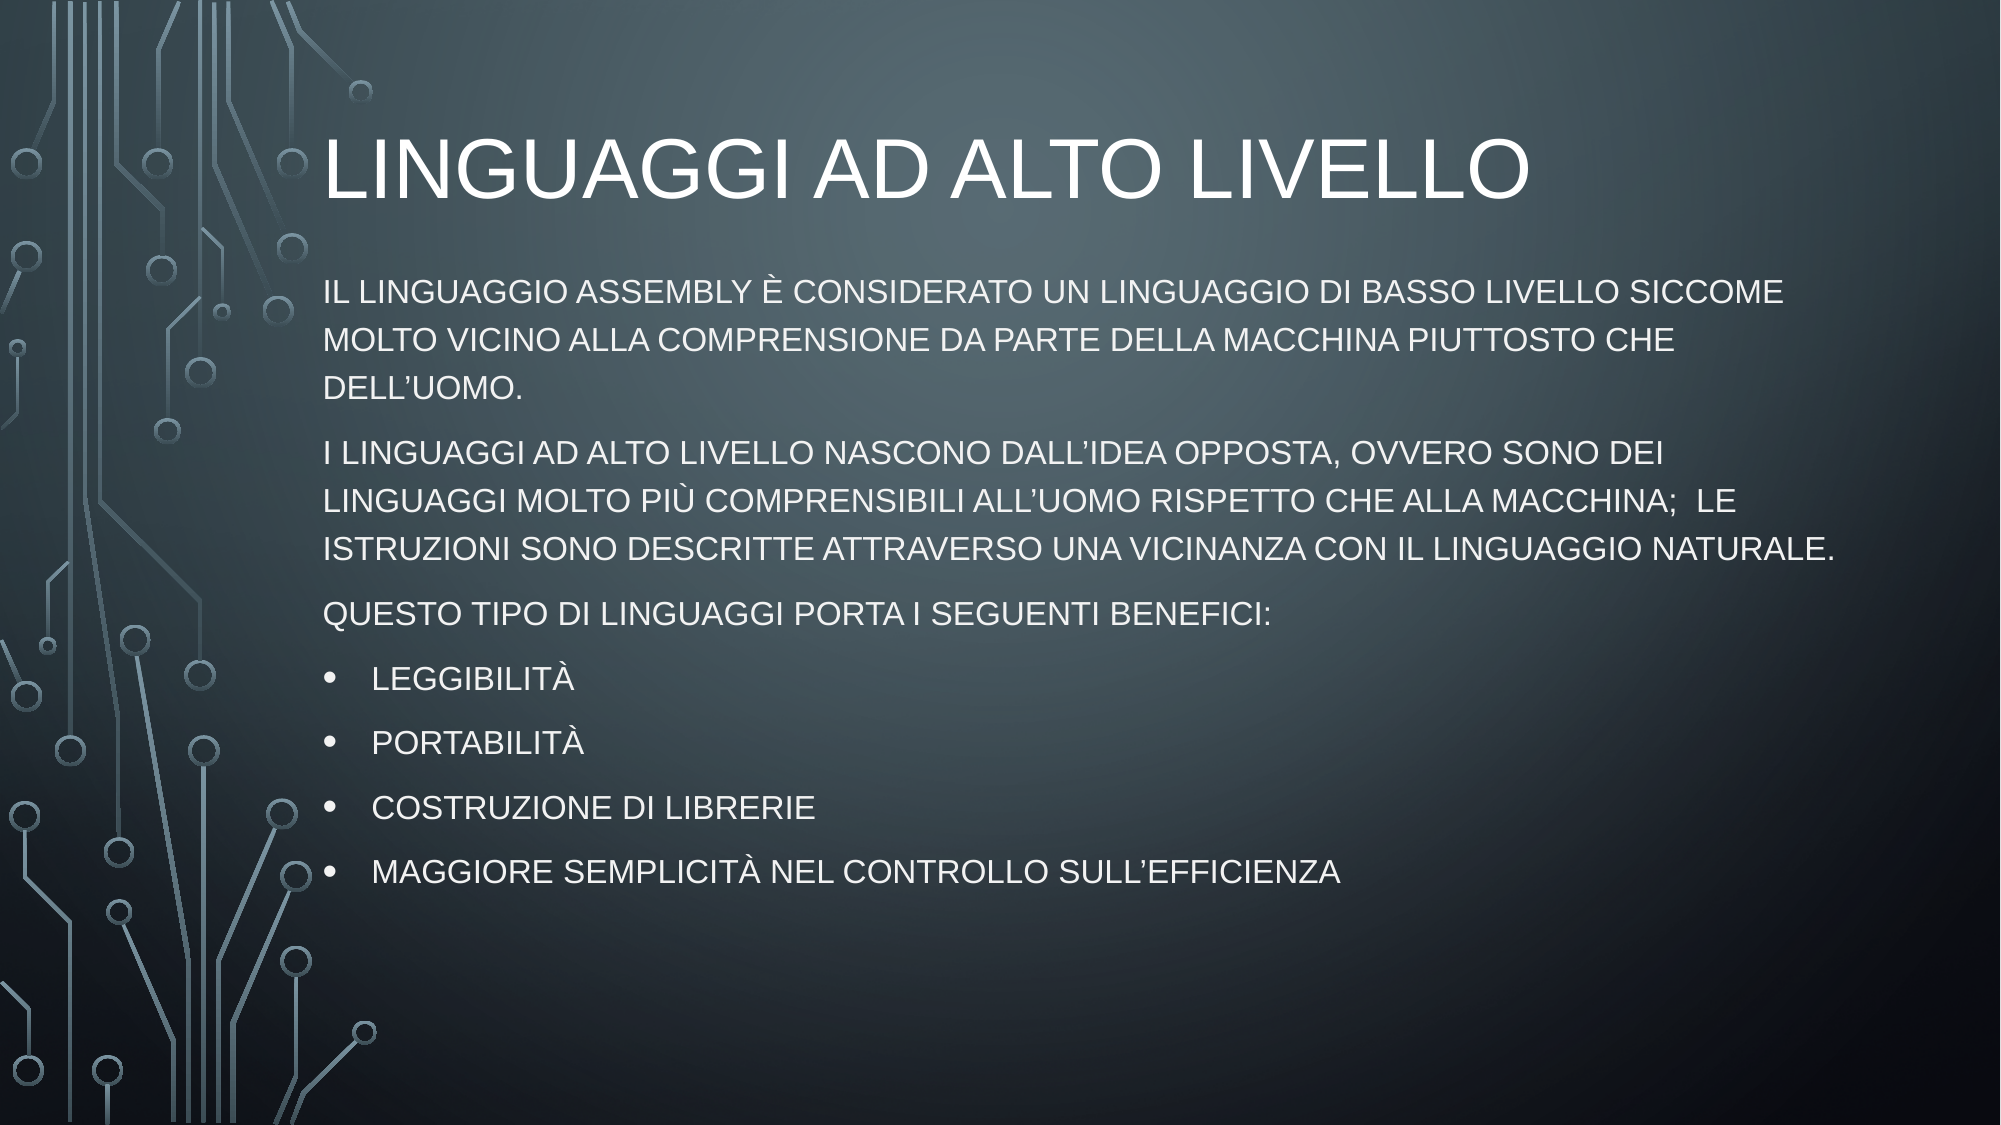

# Linguaggi ad alto livello
Il linguaggio assembly è considerato un linguaggio di basso livello siccome molto vicino alla comprensione da parte della macchina piuttosto che dell’uomo.
I linguaggi ad alto livello nascono dall’idea opposta, ovvero sono dei linguaggi molto più comprensibili all’uomo rispetto che alla macchina;  le istruzioni sono descritte attraverso una vicinanza con il linguaggio naturale.
Questo tipo di linguaggi porta i seguenti benefici:
Leggibilità
Portabilità
Costruzione di librerie
Maggiore semplicità nel controllo sull’efficienza